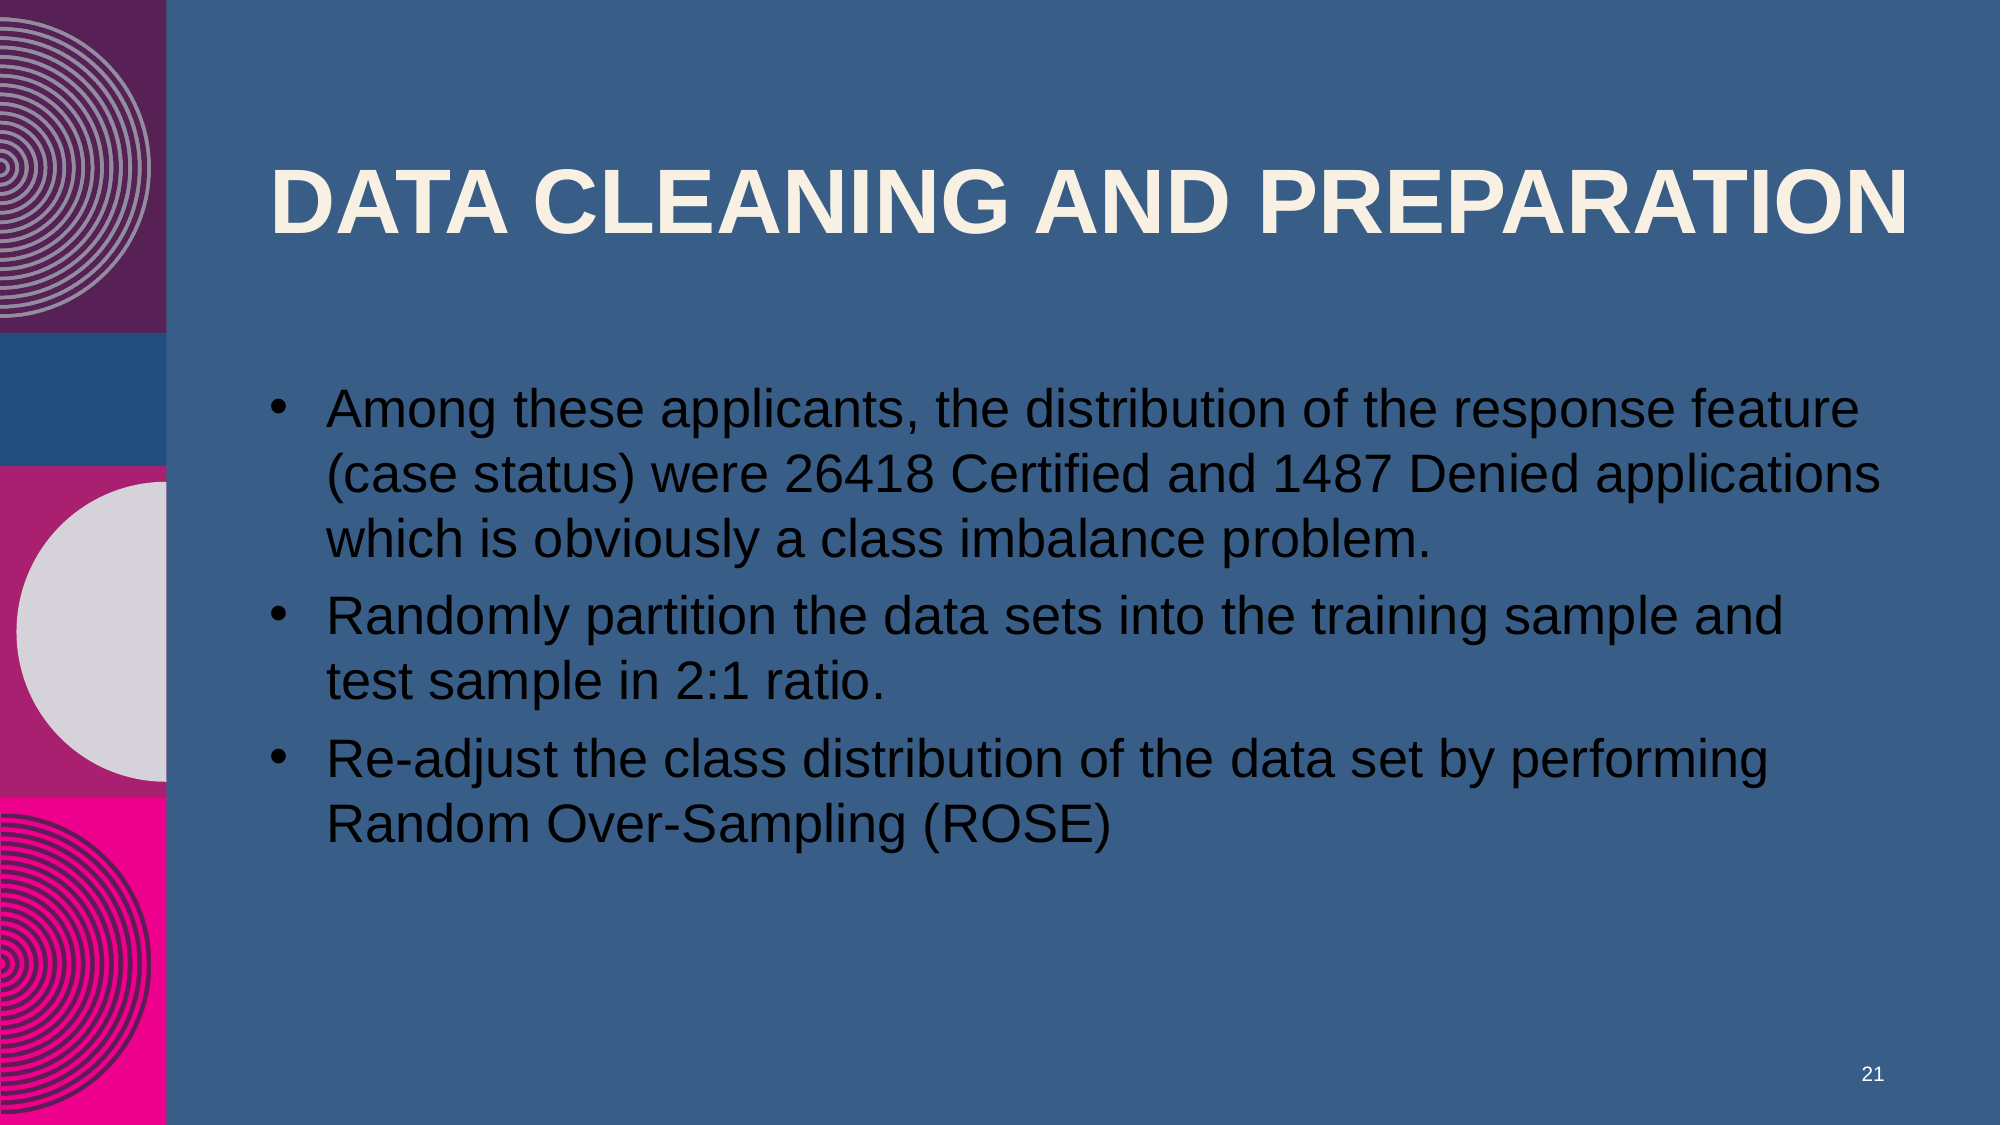

# Data cleaning and preparation
Among these applicants, the distribution of the response feature (case status) were 26418 Certified and 1487 Denied applications which is obviously a class imbalance problem.
Randomly partition the data sets into the training sample and test sample in 2:1 ratio.
Re-adjust the class distribution of the data set by performing Random Over-Sampling (ROSE)
21